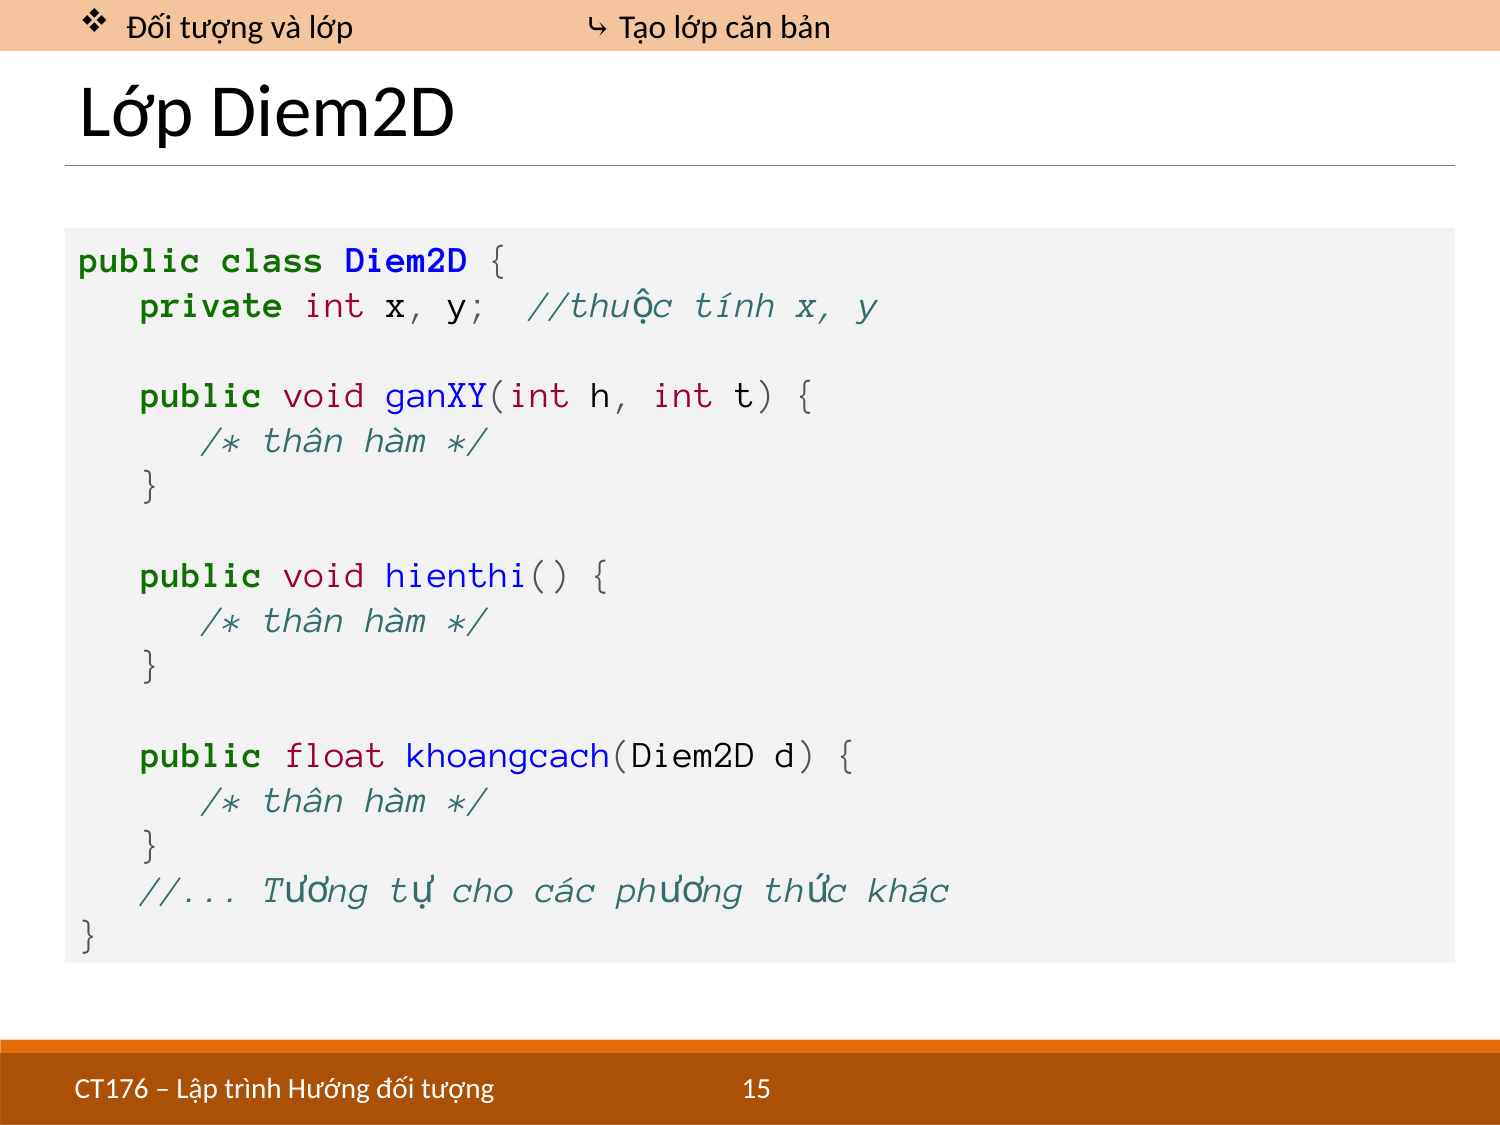

Đối tượng và lớp		 ⤷ Tạo lớp căn bản
# Lớp Diem2D
public class Diem2D {
   private int x, y; 	//thuộc tính x, y

   public void ganXY(int h, int t) {
      /* thân hàm */
   }

   public void hienthi() {
      /* thân hàm */
   }

   public float khoangcach(Diem2D d) {
      /* thân hàm */
   }
   //... Tương tự cho các phương thức khác
}